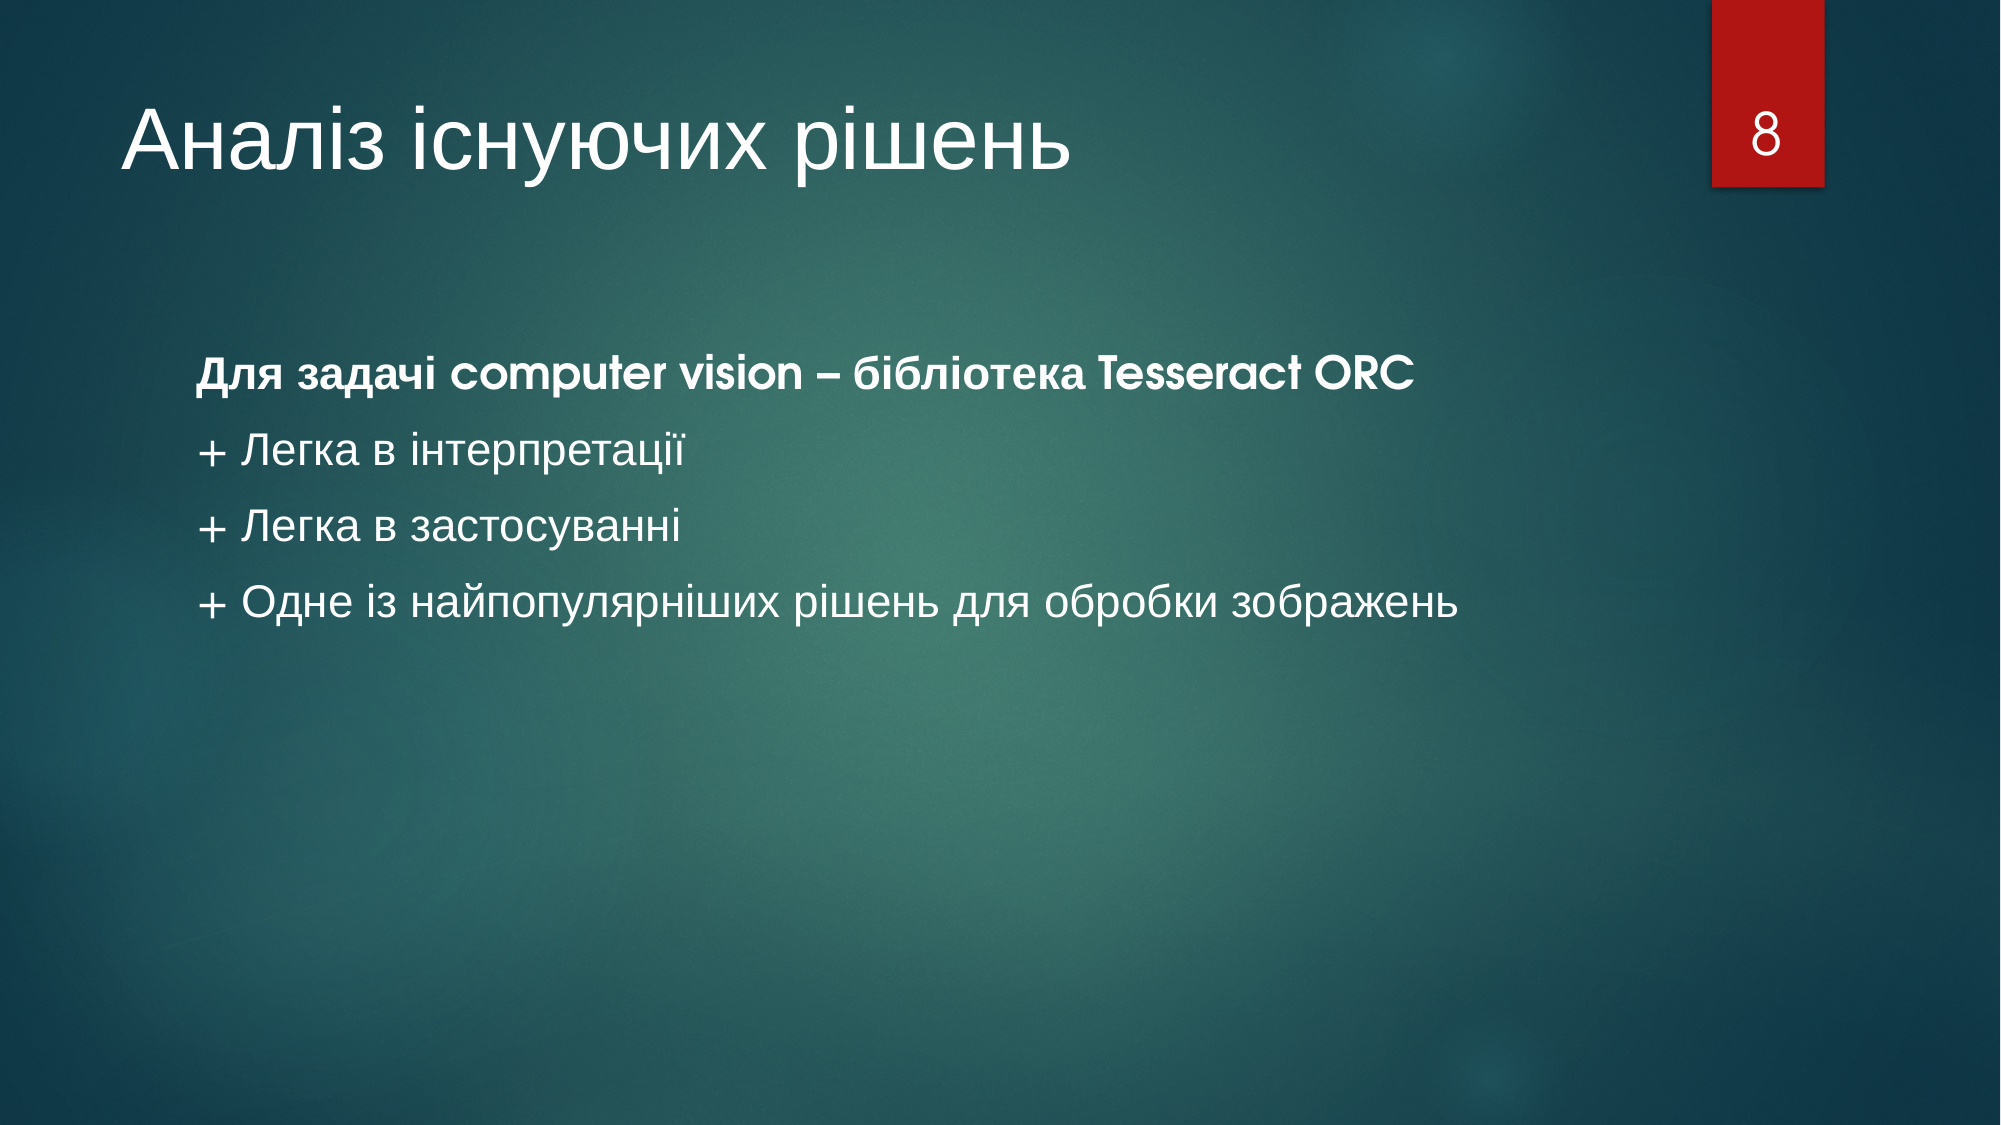

8
# Аналіз існуючих рішень
Для задачі computer vision – бібліотека Tesseract ORC
+ Легка в інтерпретації
+ Легка в застосуванні
+ Одне із найпопулярніших рішень для обробки зображень